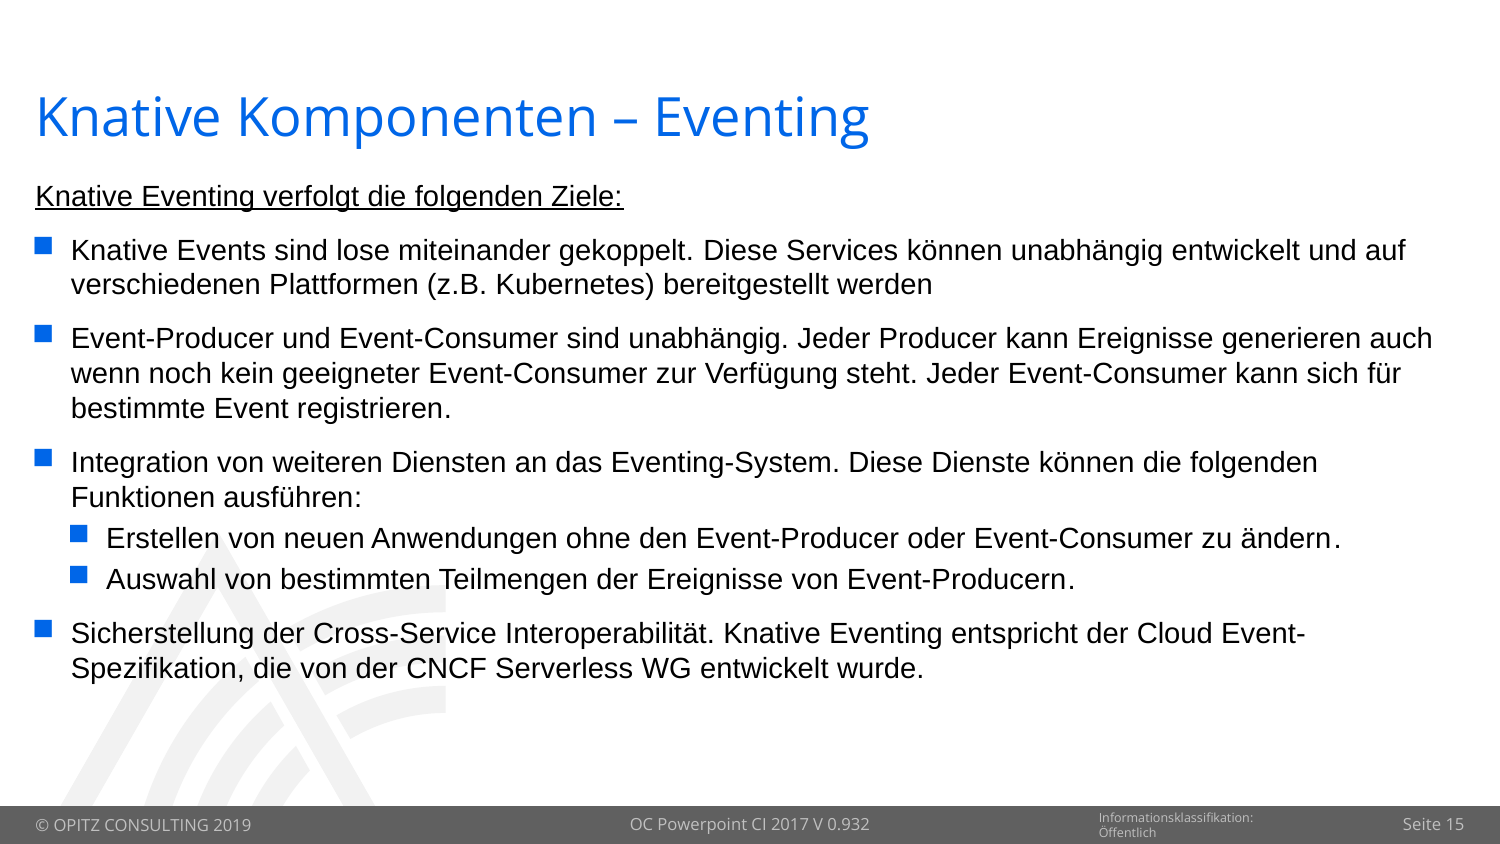

# Knative Komponenten – Eventing
Knative Eventing verfolgt die folgenden Ziele:
Knative Events sind lose miteinander gekoppelt. Diese Services können unabhängig entwickelt und auf verschiedenen Plattformen (z.B. Kubernetes) bereitgestellt werden
Event-Producer und Event-Consumer sind unabhängig. Jeder Producer kann Ereignisse generieren auch wenn noch kein geeigneter Event-Consumer zur Verfügung steht. Jeder Event-Consumer kann sich für bestimmte Event registrieren.
Integration von weiteren Diensten an das Eventing-System. Diese Dienste können die folgenden Funktionen ausführen:
Erstellen von neuen Anwendungen ohne den Event-Producer oder Event-Consumer zu ändern.
Auswahl von bestimmten Teilmengen der Ereignisse von Event-Producern.
Sicherstellung der Cross-Service Interoperabilität. Knative Eventing entspricht der Cloud Event-Spezifikation, die von der CNCF Serverless WG entwickelt wurde.

OC Powerpoint CI 2017 V 0.932
Seite 15